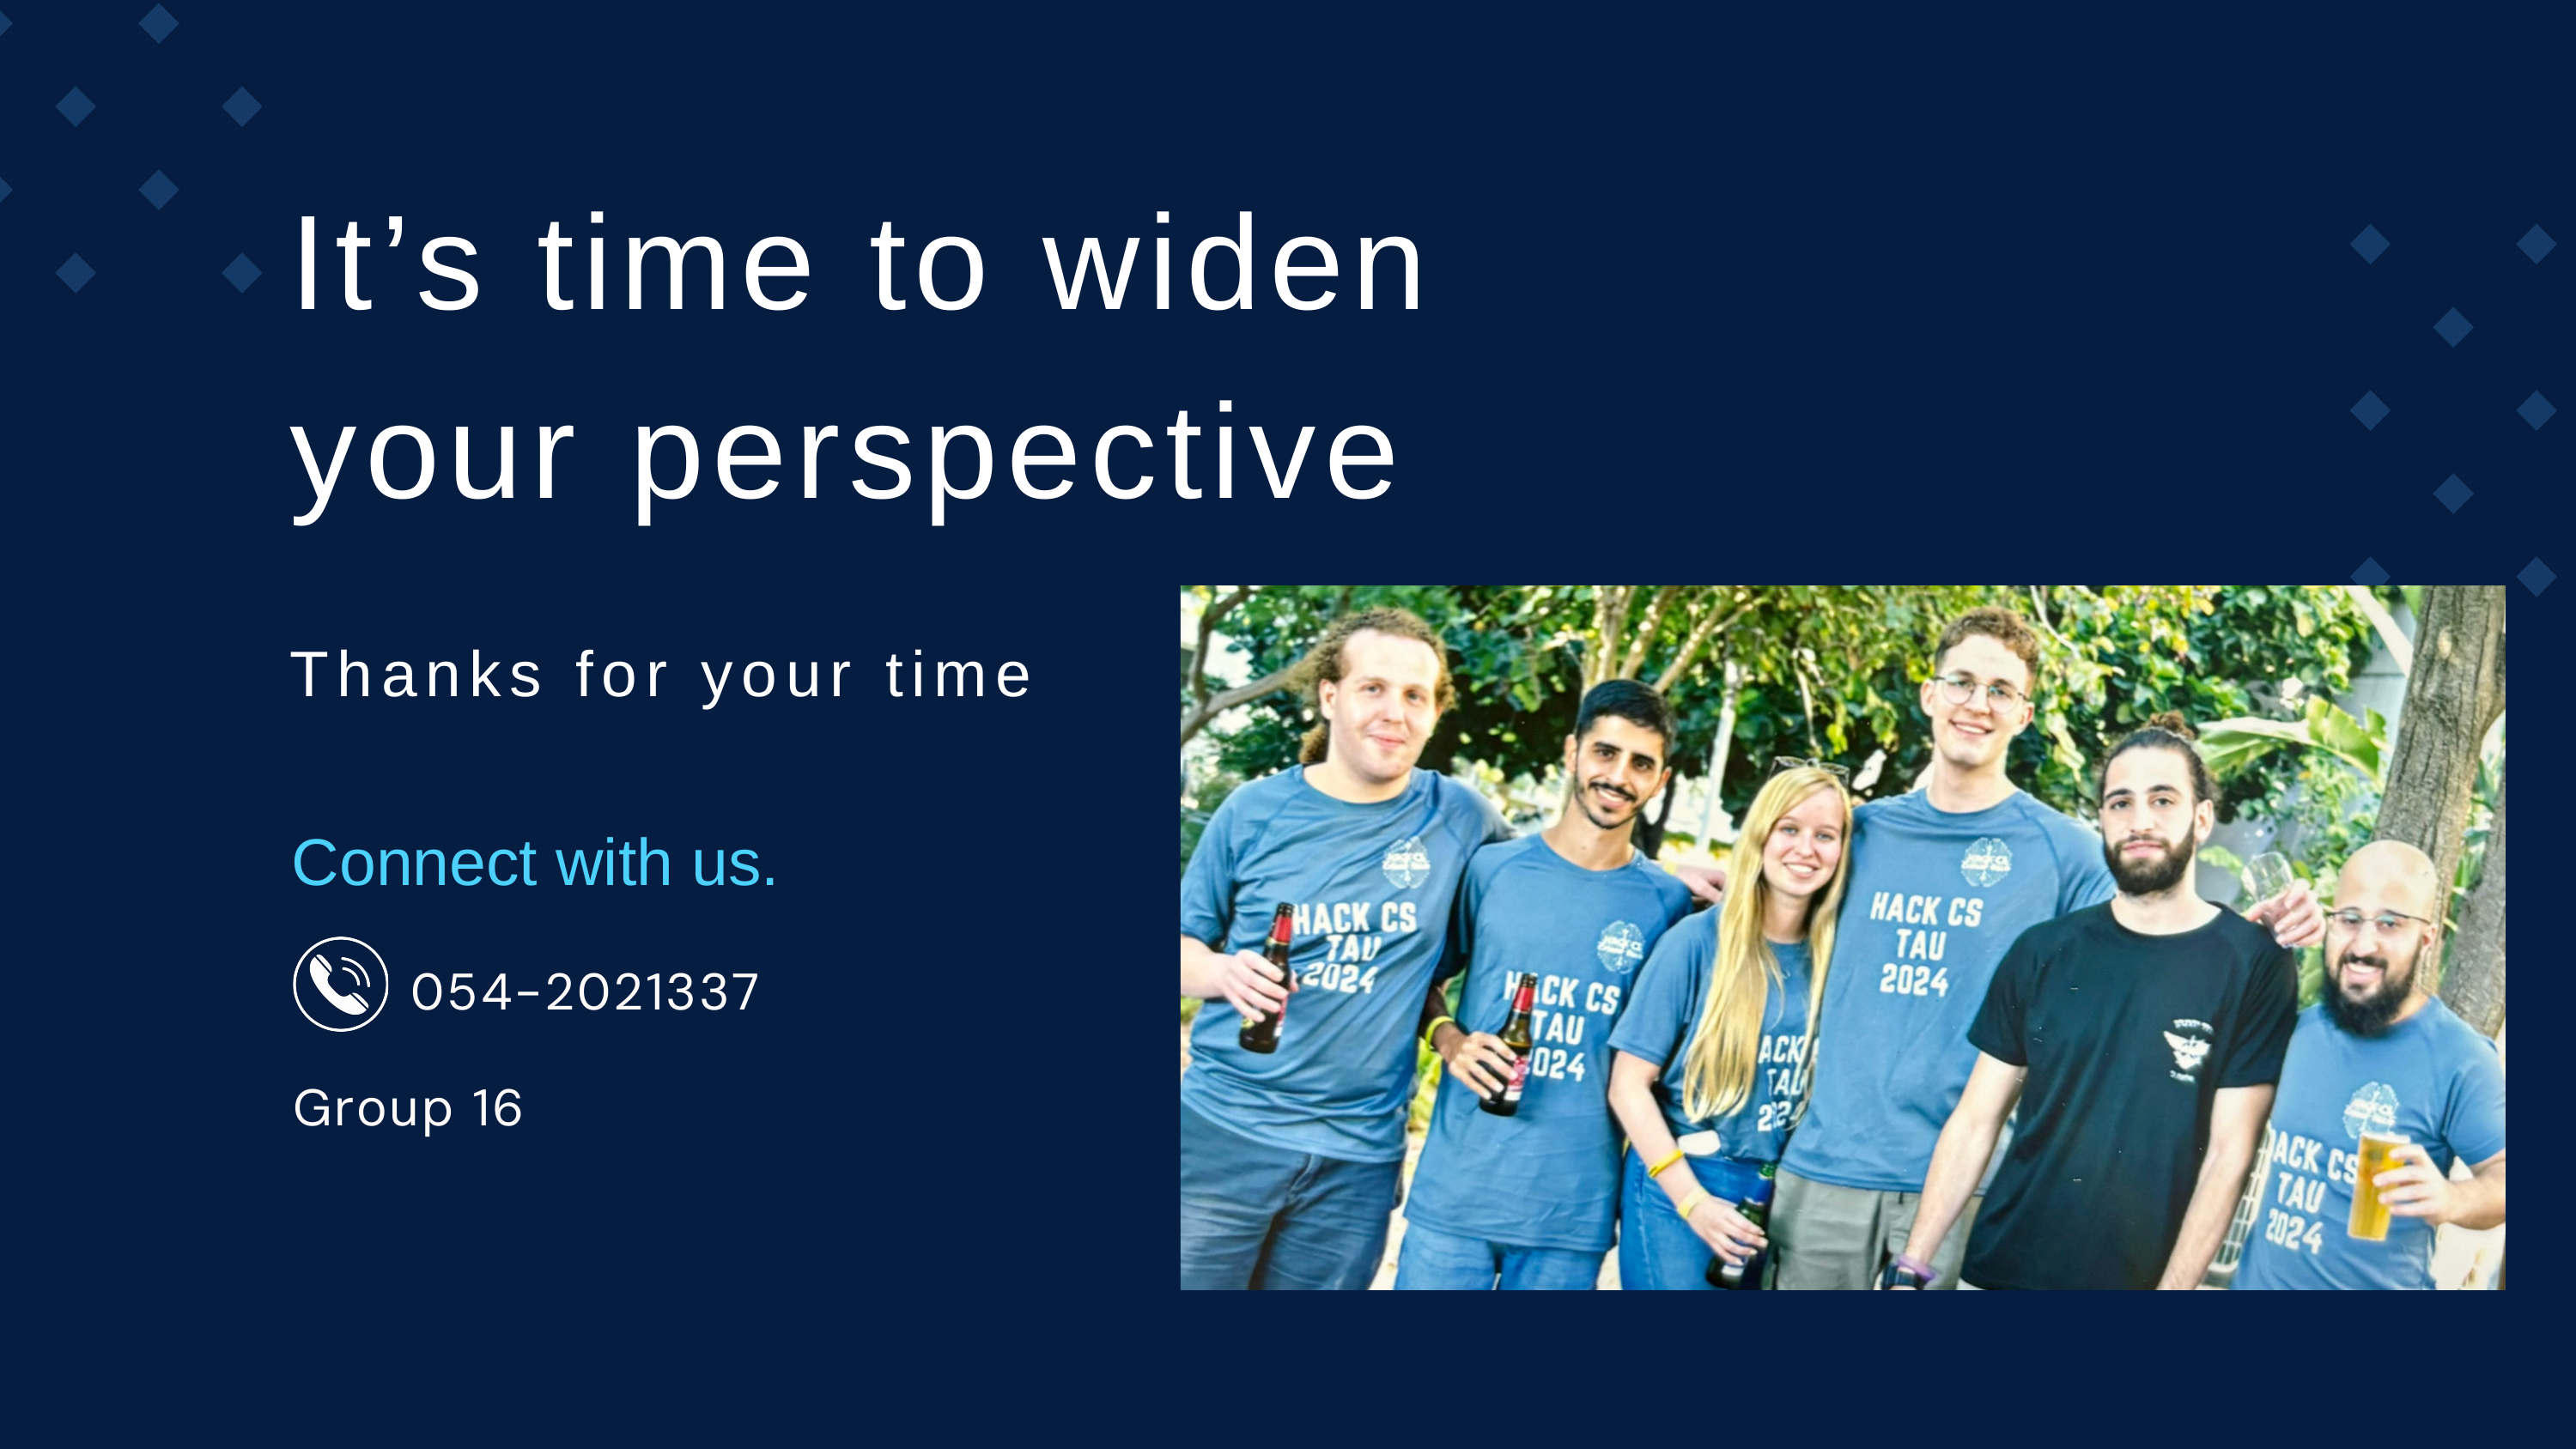

It’s time to widen your perspective

Thanks for your time

Connect with us.

054-2021337
Group 16